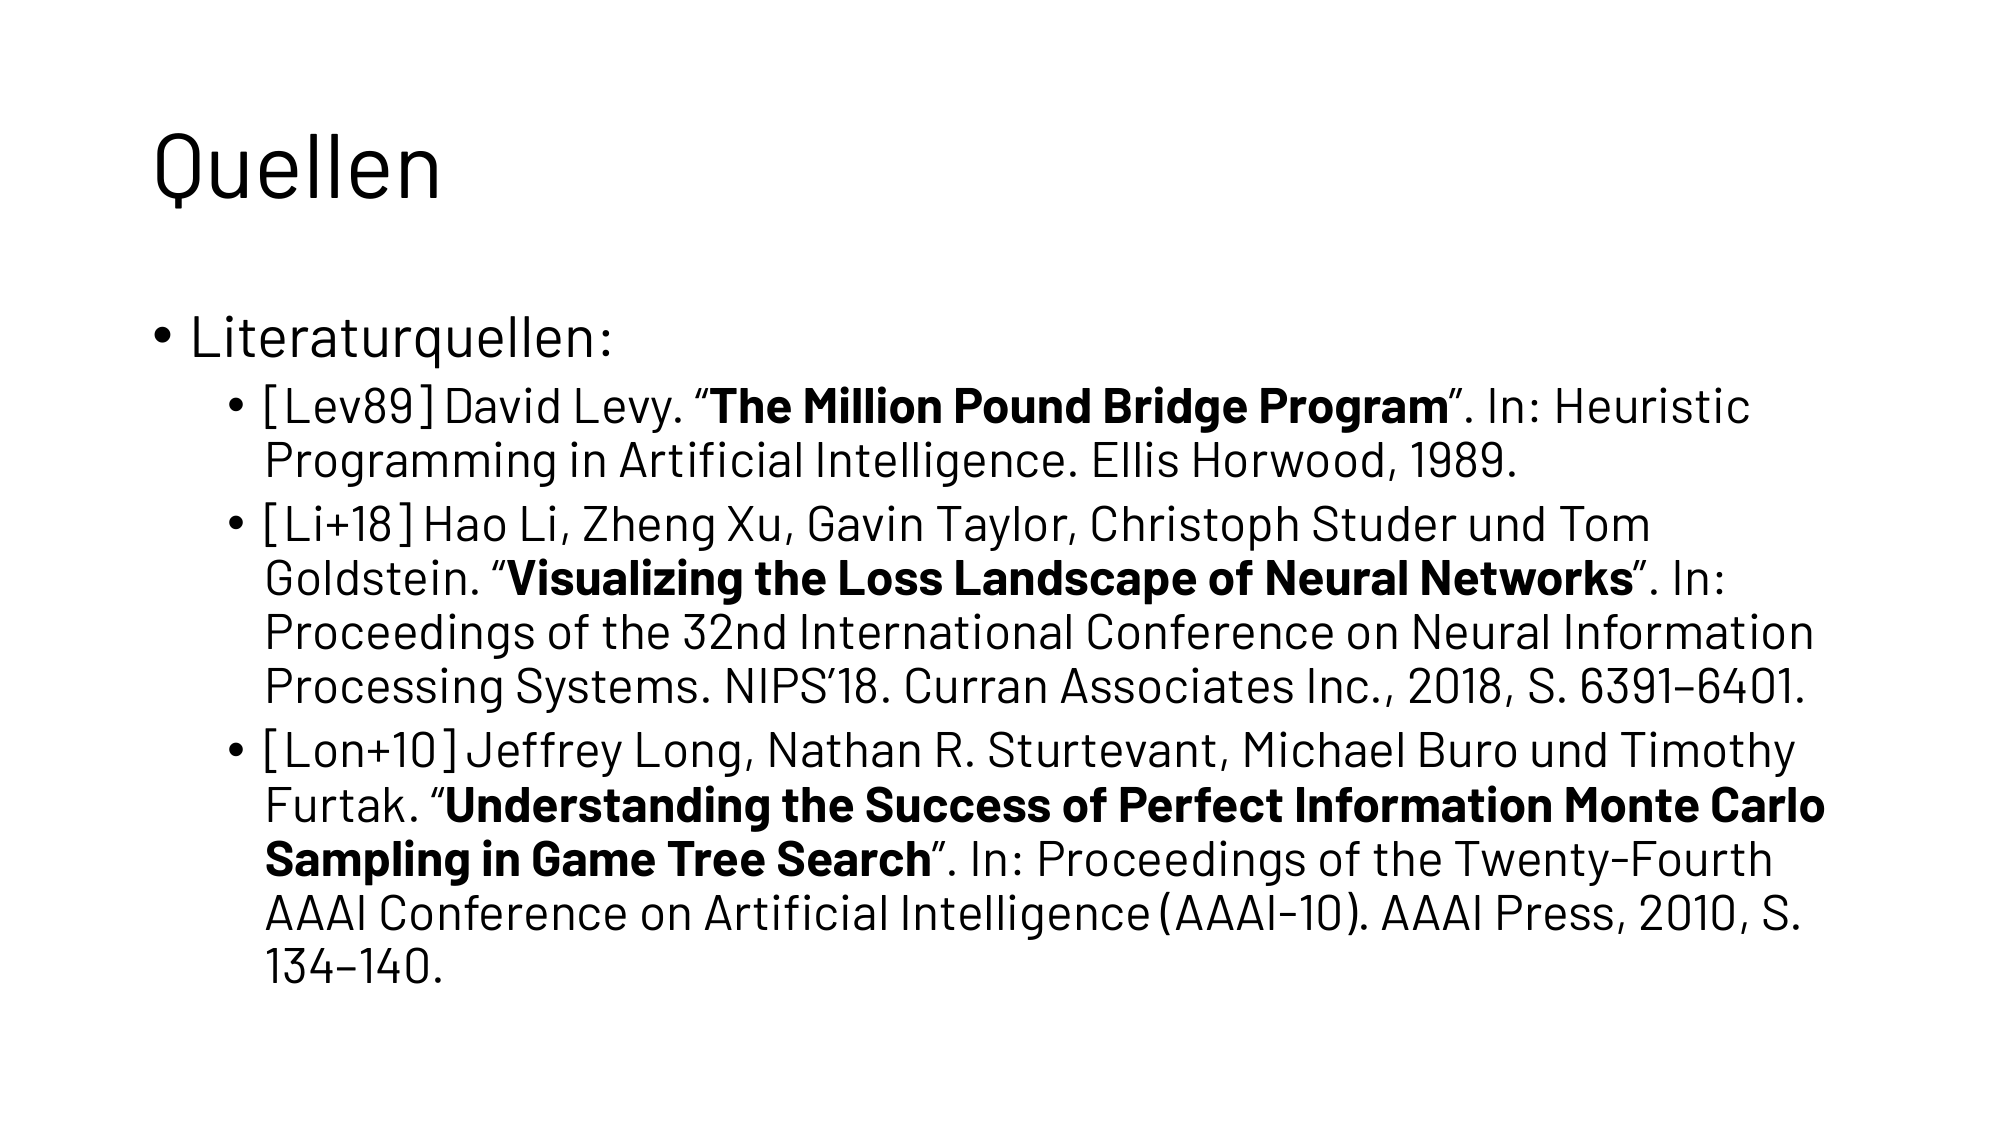

# Quellen
Literaturquellen:
[Lev89] David Levy. “The Million Pound Bridge Program”. In: Heuristic Programming in Artificial Intelligence. Ellis Horwood, 1989.
[Li+18] Hao Li, Zheng Xu, Gavin Taylor, Christoph Studer und Tom Goldstein. “Visualizing the Loss Landscape of Neural Networks”. In: Proceedings of the 32nd International Conference on Neural Information Processing Systems. NIPS’18. Curran Associates Inc., 2018, S. 6391–6401.
[Lon+10] Jeffrey Long, Nathan R. Sturtevant, Michael Buro und Timothy Furtak. “Understanding the Success of Perfect Information Monte Carlo Sampling in Game Tree Search”. In: Proceedings of the Twenty-Fourth AAAI Conference on Artificial Intelligence (AAAI-10). AAAI Press, 2010, S. 134–140.